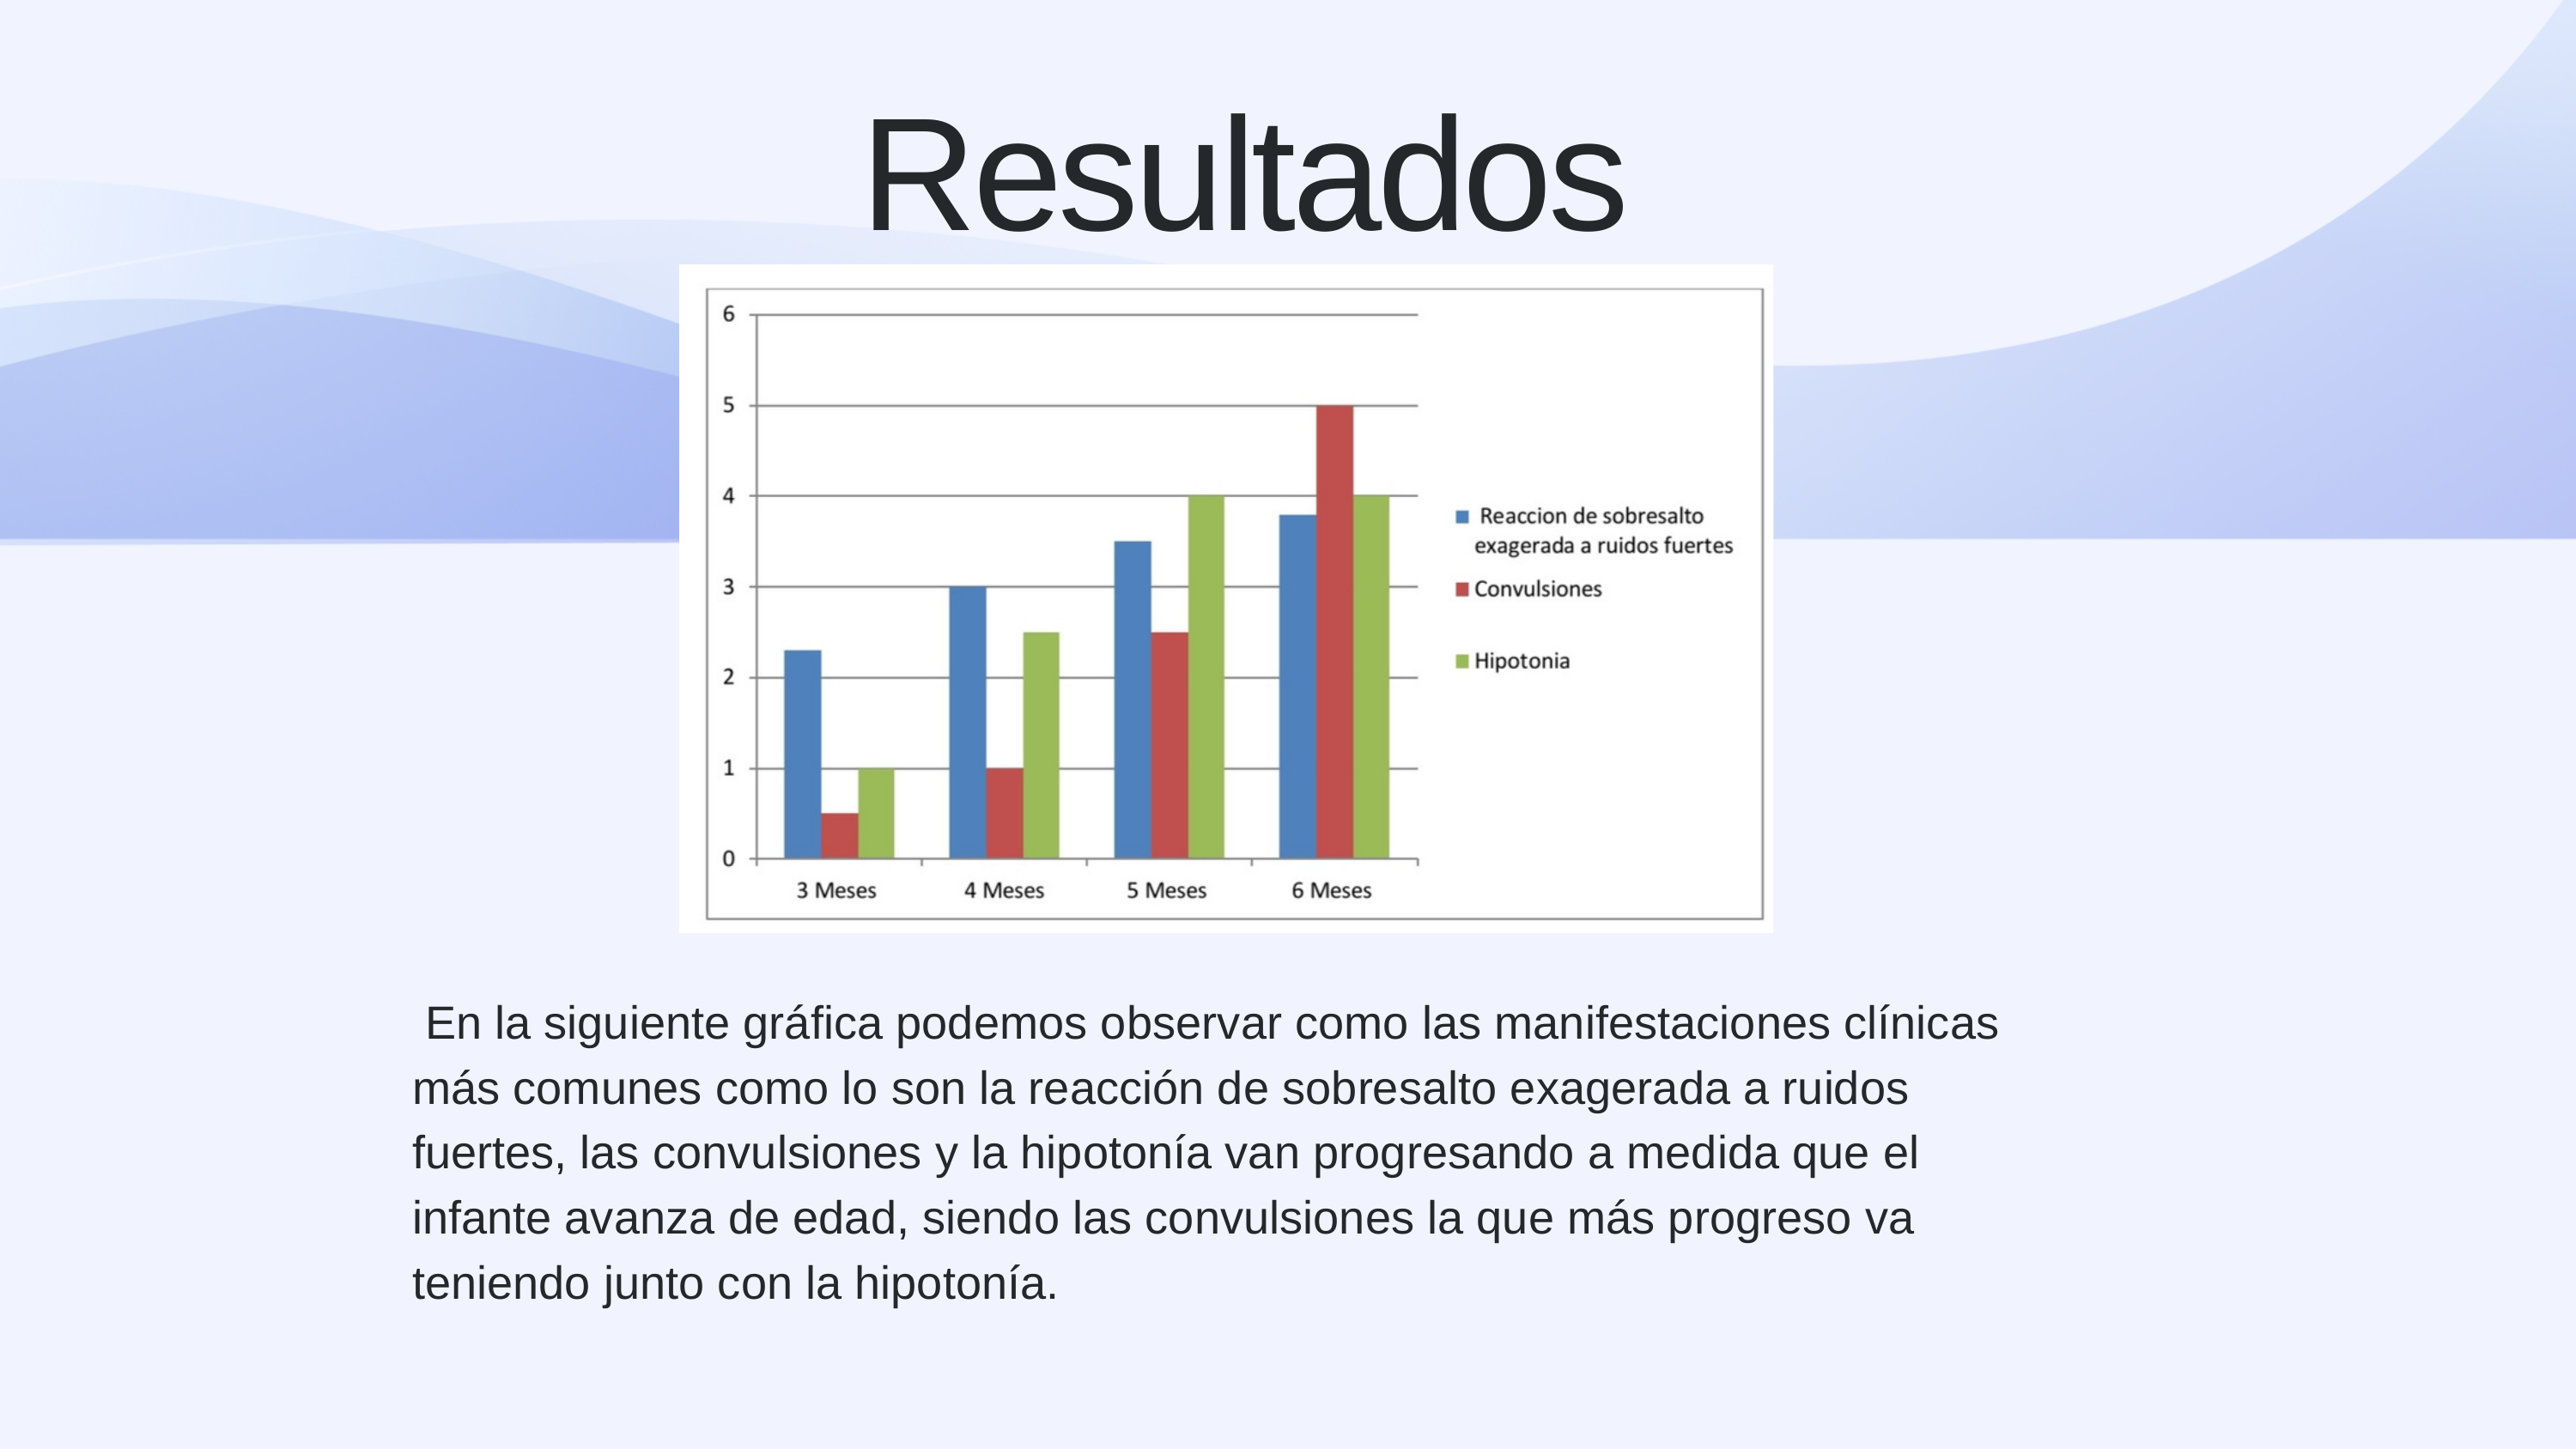

Resultados

 En la siguiente gráfica podemos observar como las manifestaciones clínicas más comunes como lo son la reacción de sobresalto exagerada a ruidos fuertes, las convulsiones y la hipotonía van progresando a medida que el infante avanza de edad, siendo las convulsiones la que más progreso va teniendo junto con la hipotonía.